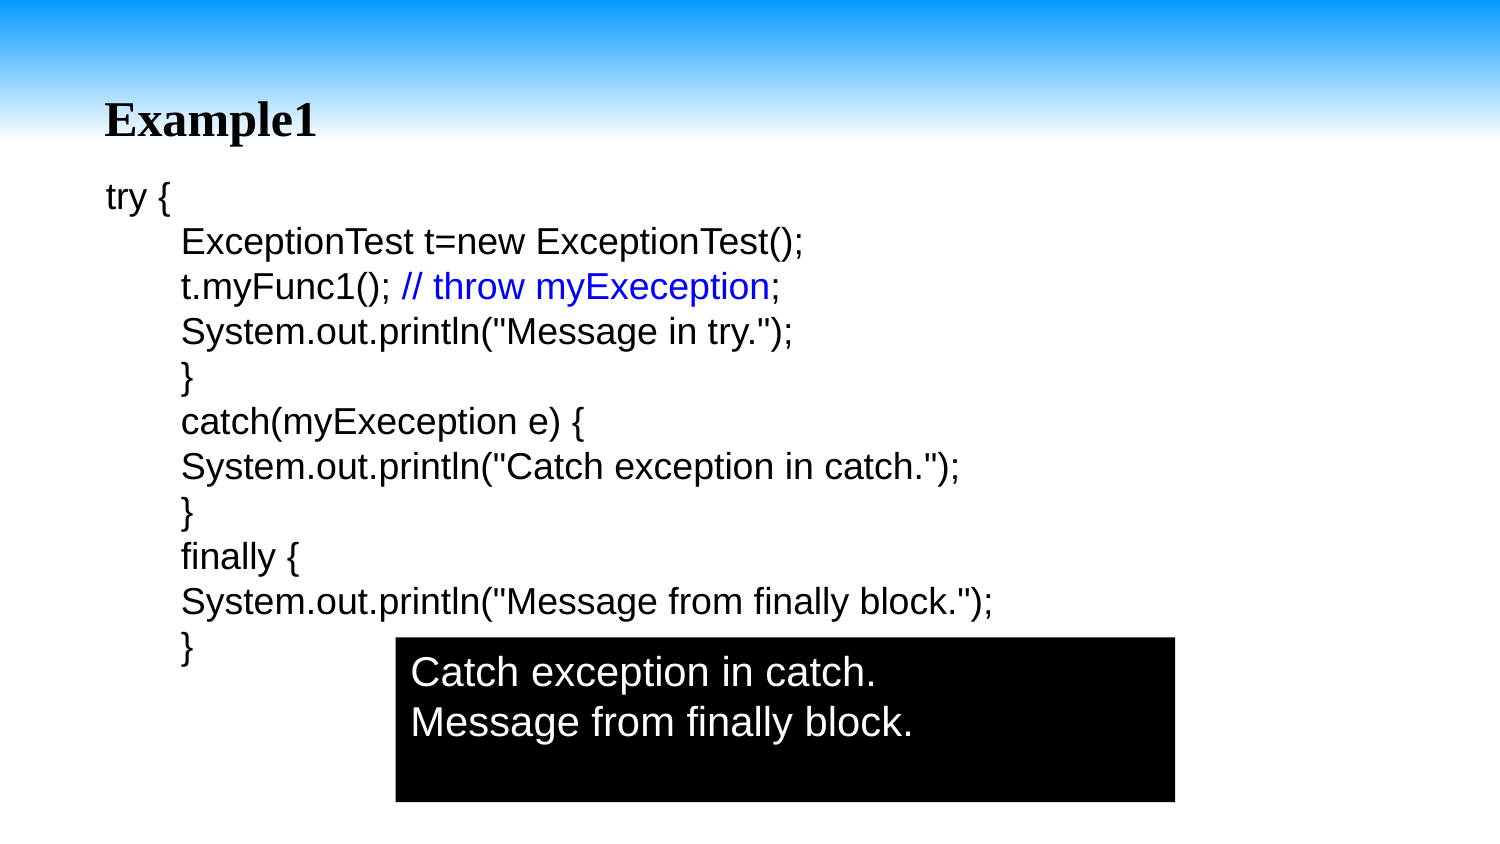

Example1
try {
ExceptionTest t=new ExceptionTest();
t.myFunc1(); // throw myExeception;
System.out.println("Message in try.");
}
catch(myExeception e) {
System.out.println("Catch exception in catch.");
}
finally {
System.out.println("Message from finally block.");
}

Catch exception in catch.
Message from finally block.